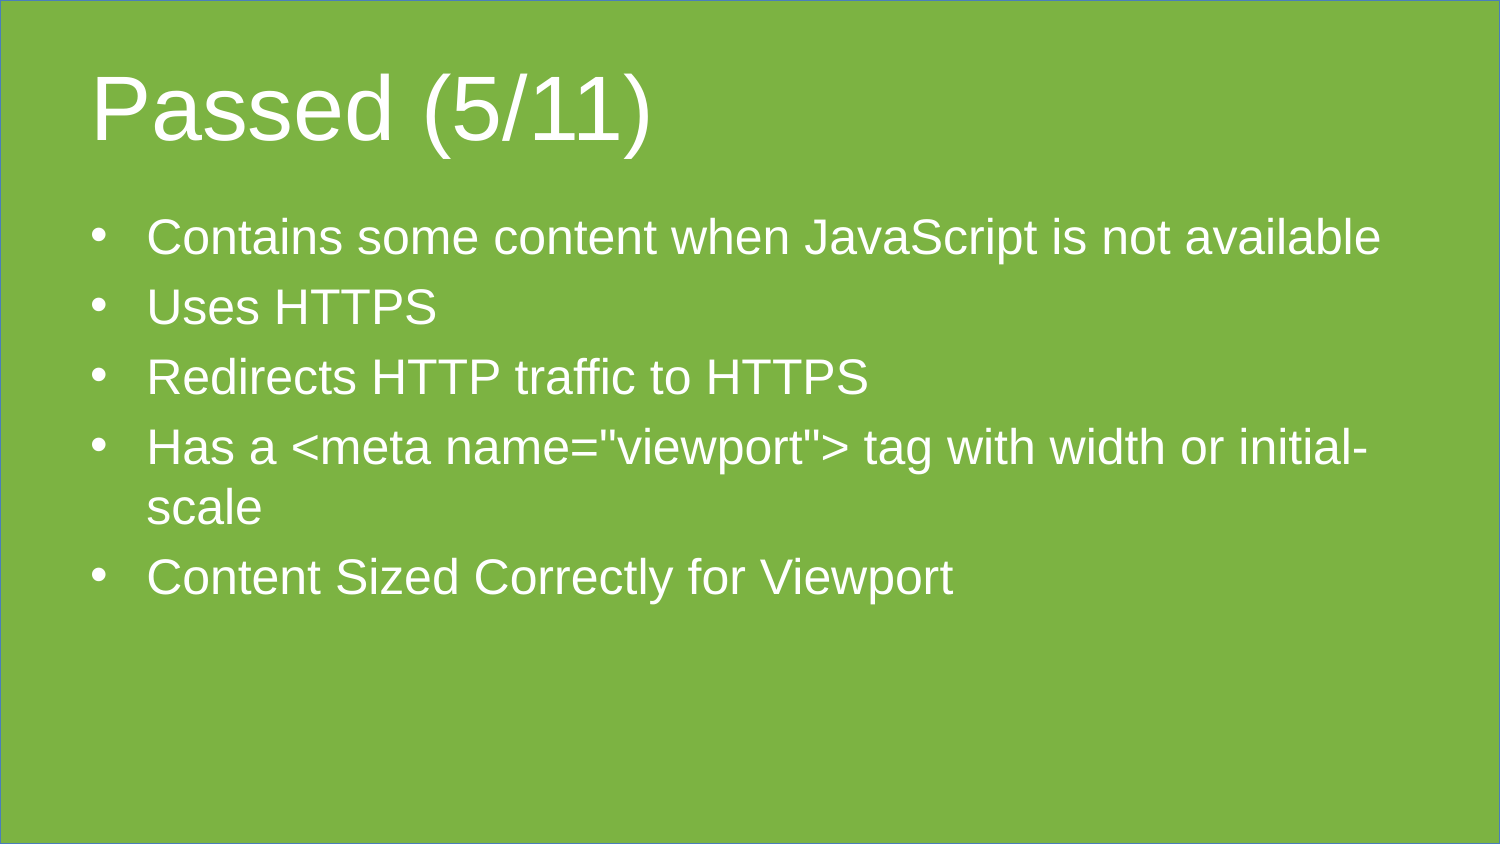

# Passed (5/11)
Contains some content when JavaScript is not available
Uses HTTPS
Redirects HTTP traffic to HTTPS
Has a <meta name="viewport"> tag with width or initial-scale
Content Sized Correctly for Viewport